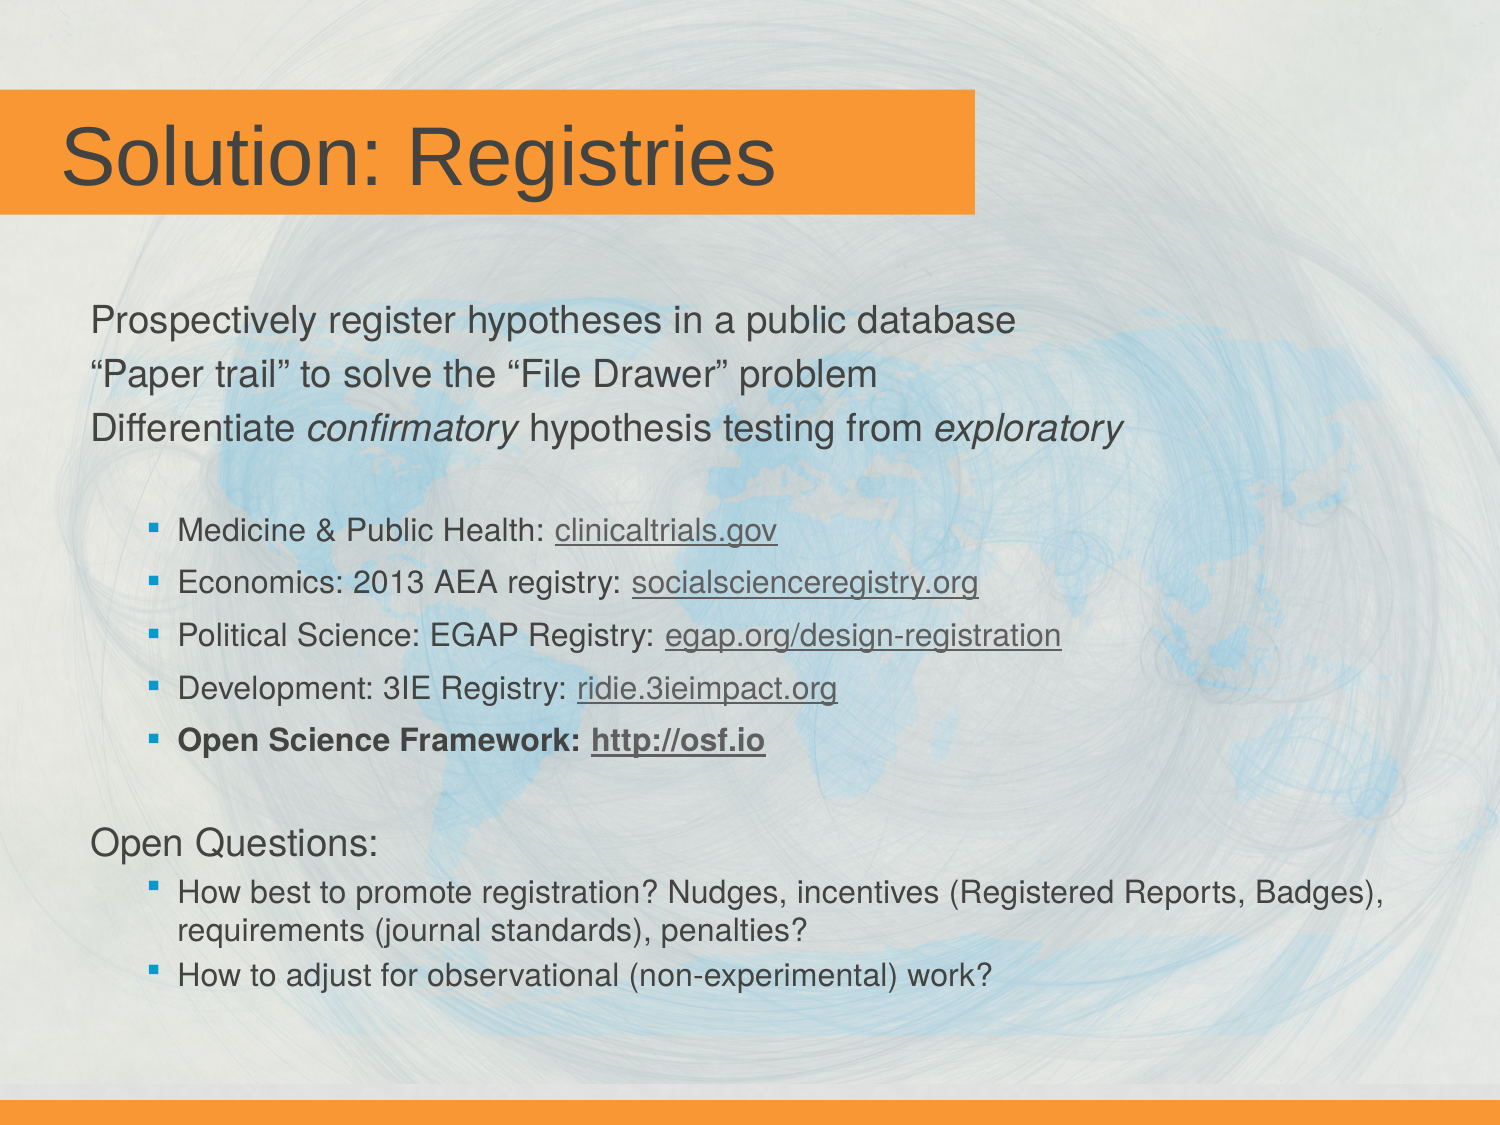

# Solution: Registries
Prospectively register hypotheses in a public database
“Paper trail” to solve the “File Drawer” problem
Differentiate confirmatory hypothesis testing from exploratory

Medicine & Public Health: clinicaltrials.gov
Economics: 2013 AEA registry: socialscienceregistry.org
Political Science: EGAP Registry: egap.org/design-registration
Development: 3IE Registry: ridie.3ieimpact.org
Open Science Framework: http://osf.io

Open Questions:
How best to promote registration? Nudges, incentives (Registered Reports, Badges), requirements (journal standards), penalties?
How to adjust for observational (non-experimental) work?